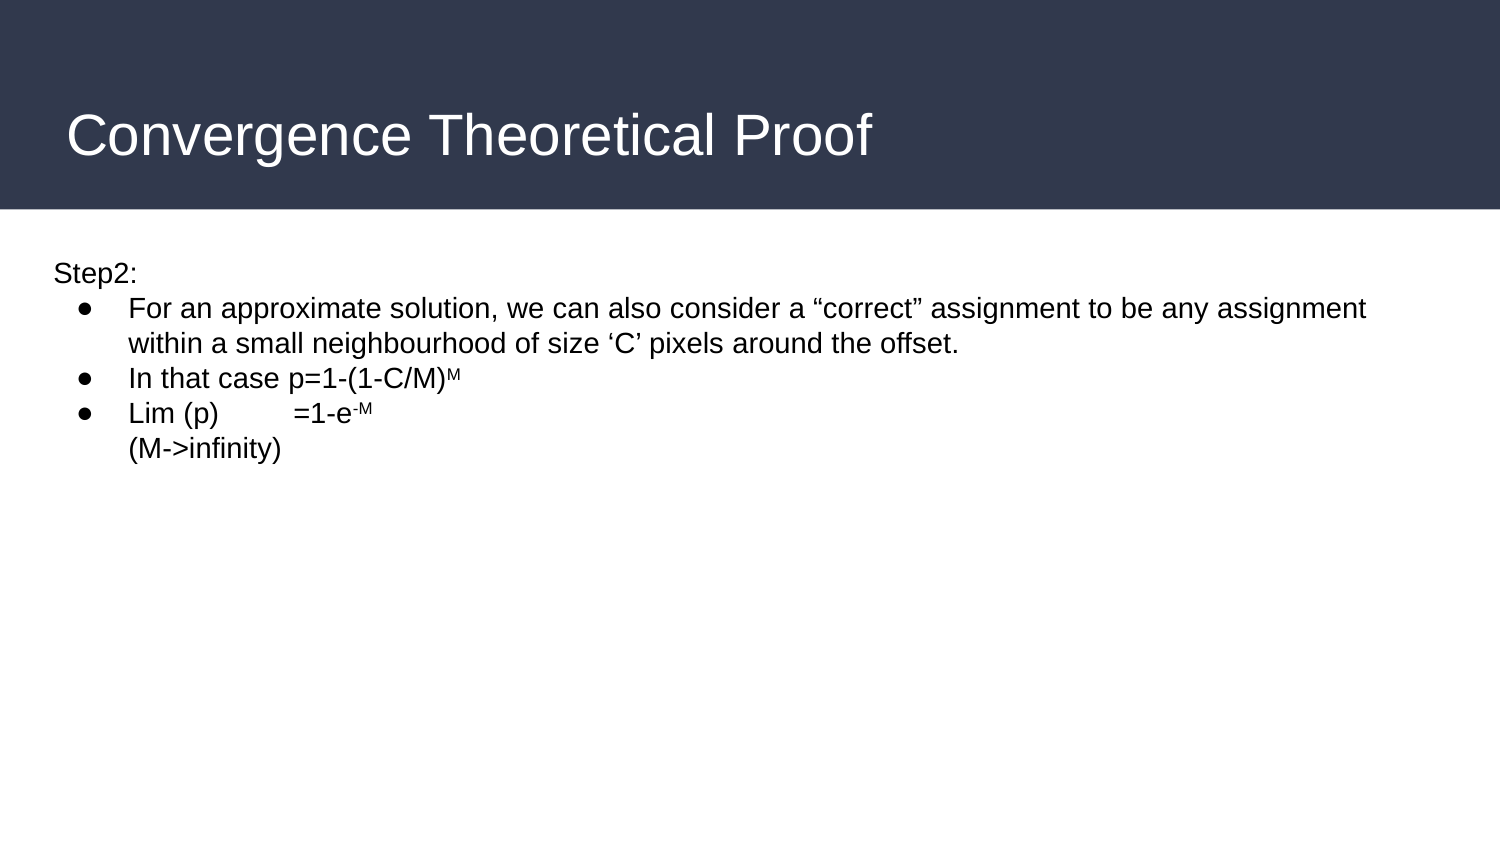

# Convergence Theoretical Proof
Step2:
For an approximate solution, we can also consider a “correct” assignment to be any assignment within a small neighbourhood of size ‘C’ pixels around the offset.
In that case p=1-(1-C/M)M
Lim (p)         =1-e-M
(M->infinity)